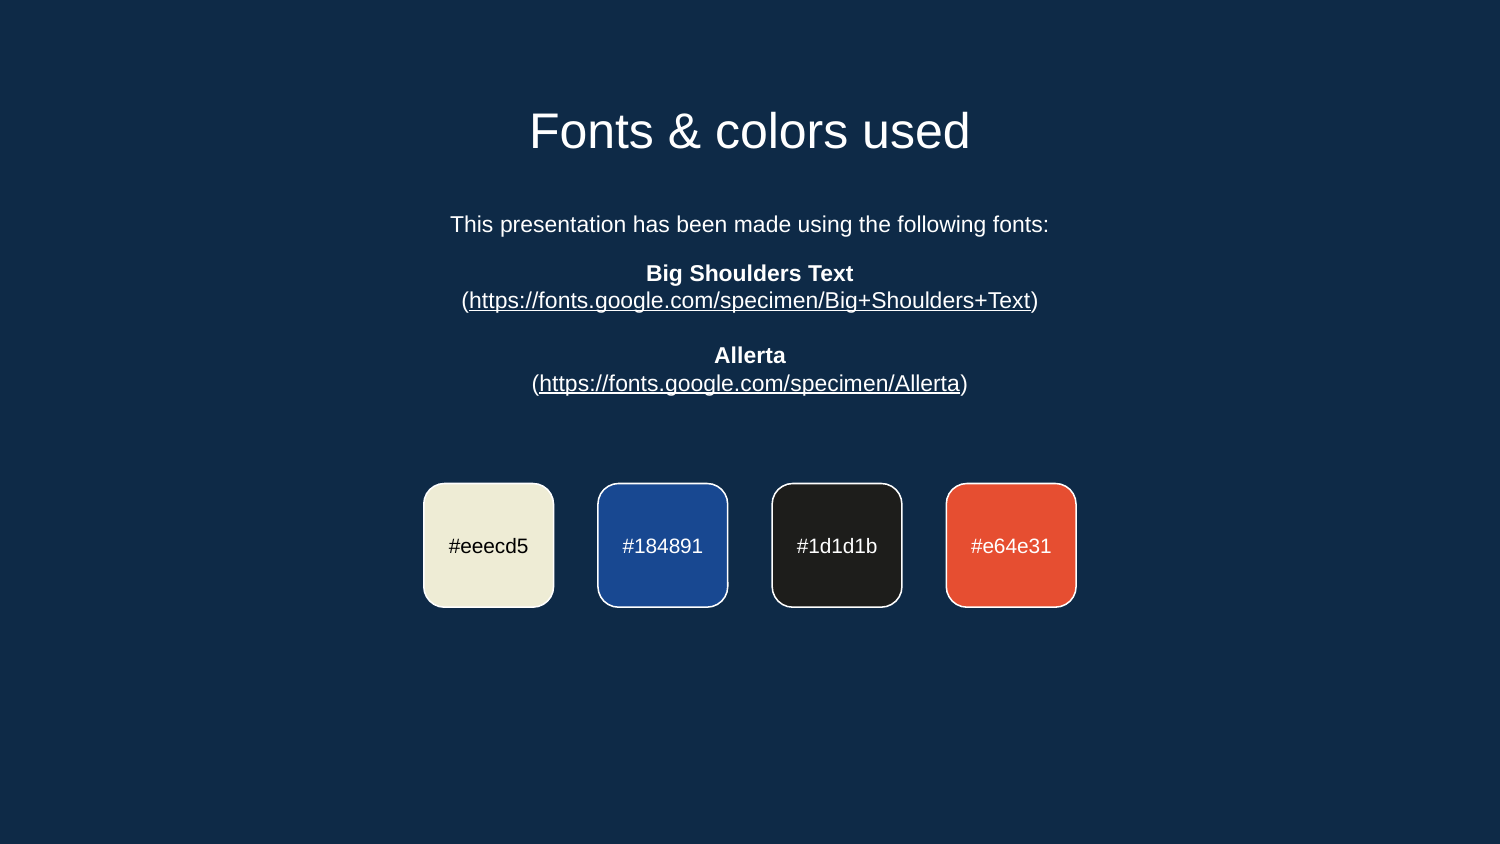

# Fonts & colors used
This presentation has been made using the following fonts:
Big Shoulders Text
(https://fonts.google.com/specimen/Big+Shoulders+Text)

Allerta
(https://fonts.google.com/specimen/Allerta)

#eeecd5
#184891
#1d1d1b
#e64e31